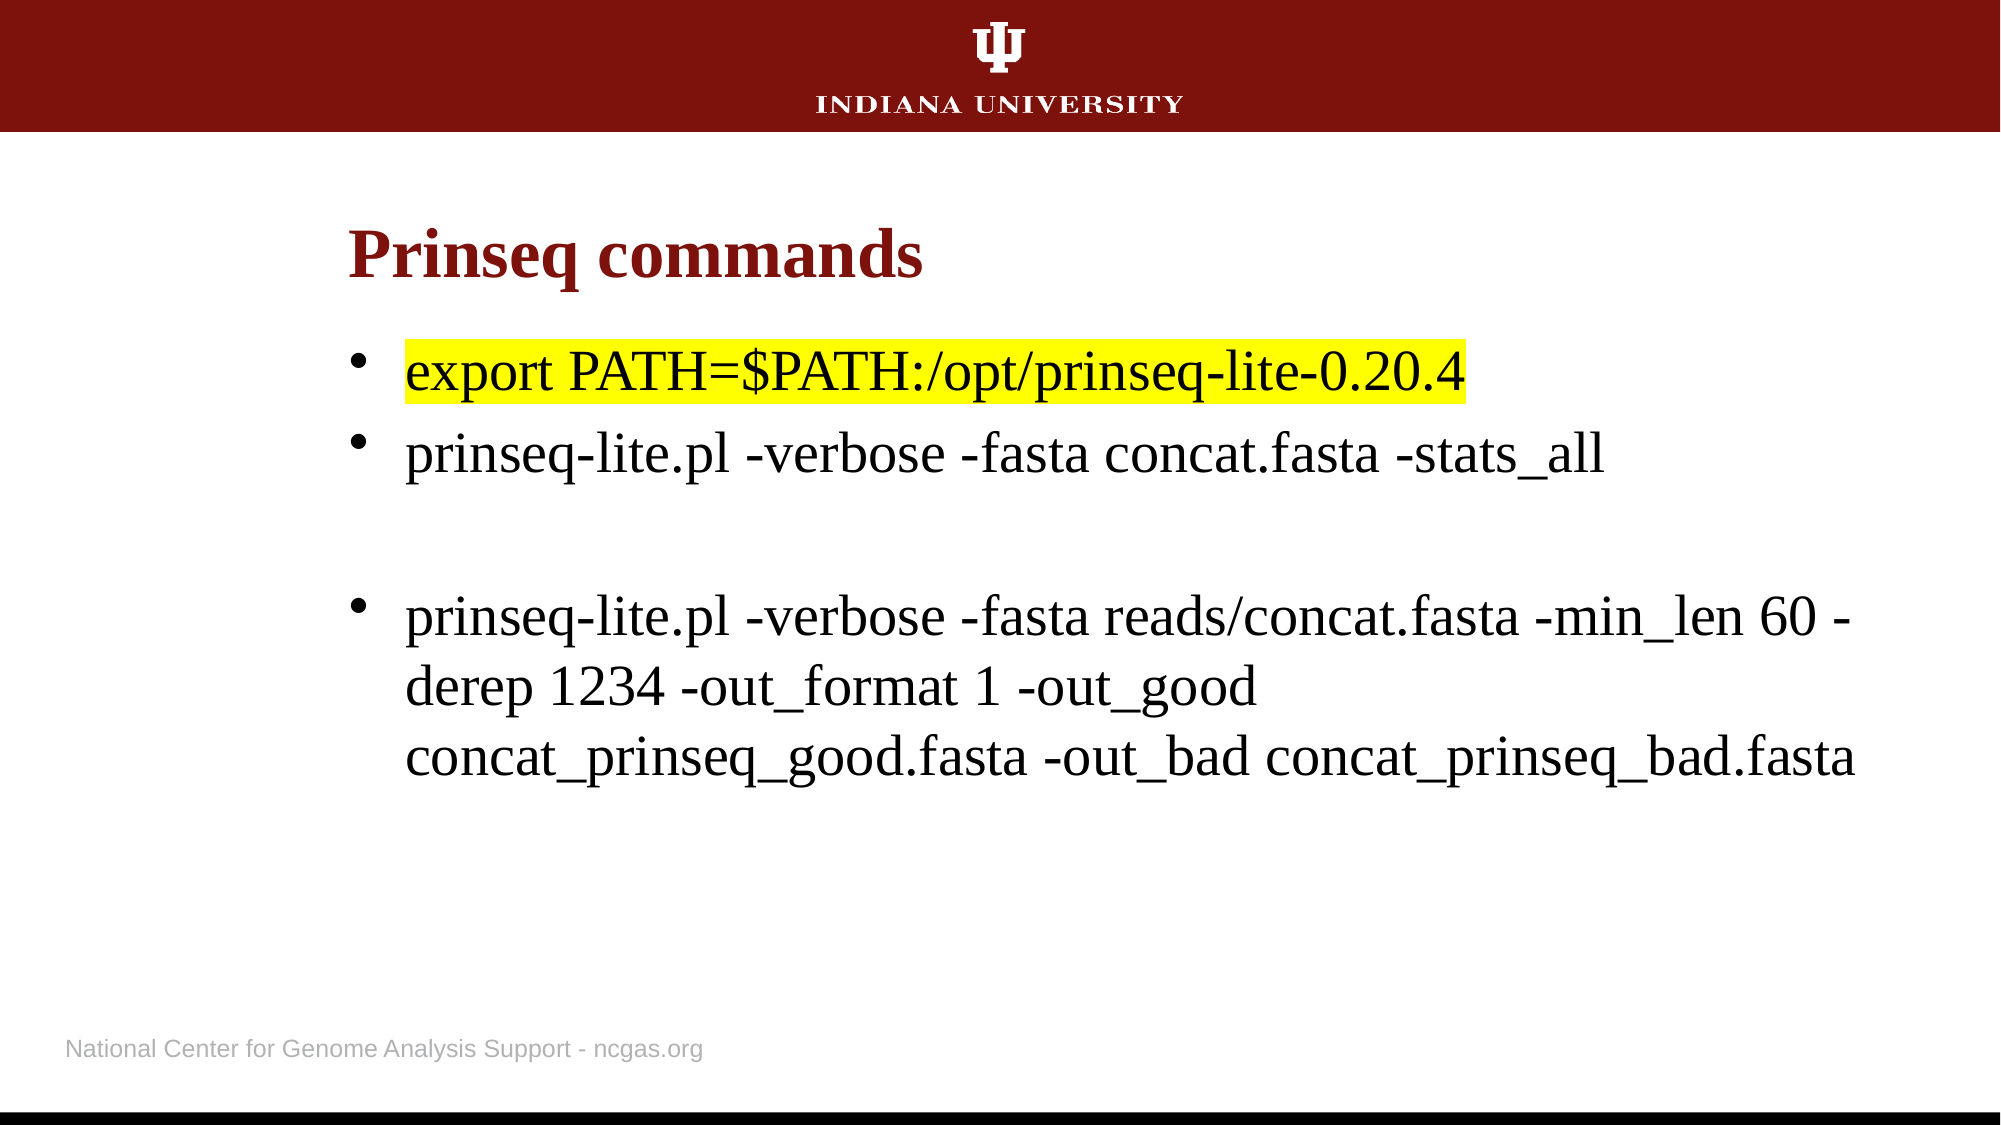

# Prinseq commands
export PATH=$PATH:/opt/prinseq-lite-0.20.4
prinseq-lite.pl -verbose -fasta concat.fasta -stats_all

prinseq-lite.pl -verbose -fasta reads/concat.fasta -min_len 60 -derep 1234 -out_format 1 -out_good concat_prinseq_good.fasta -out_bad concat_prinseq_bad.fasta
National Center for Genome Analysis Support - ncgas.org